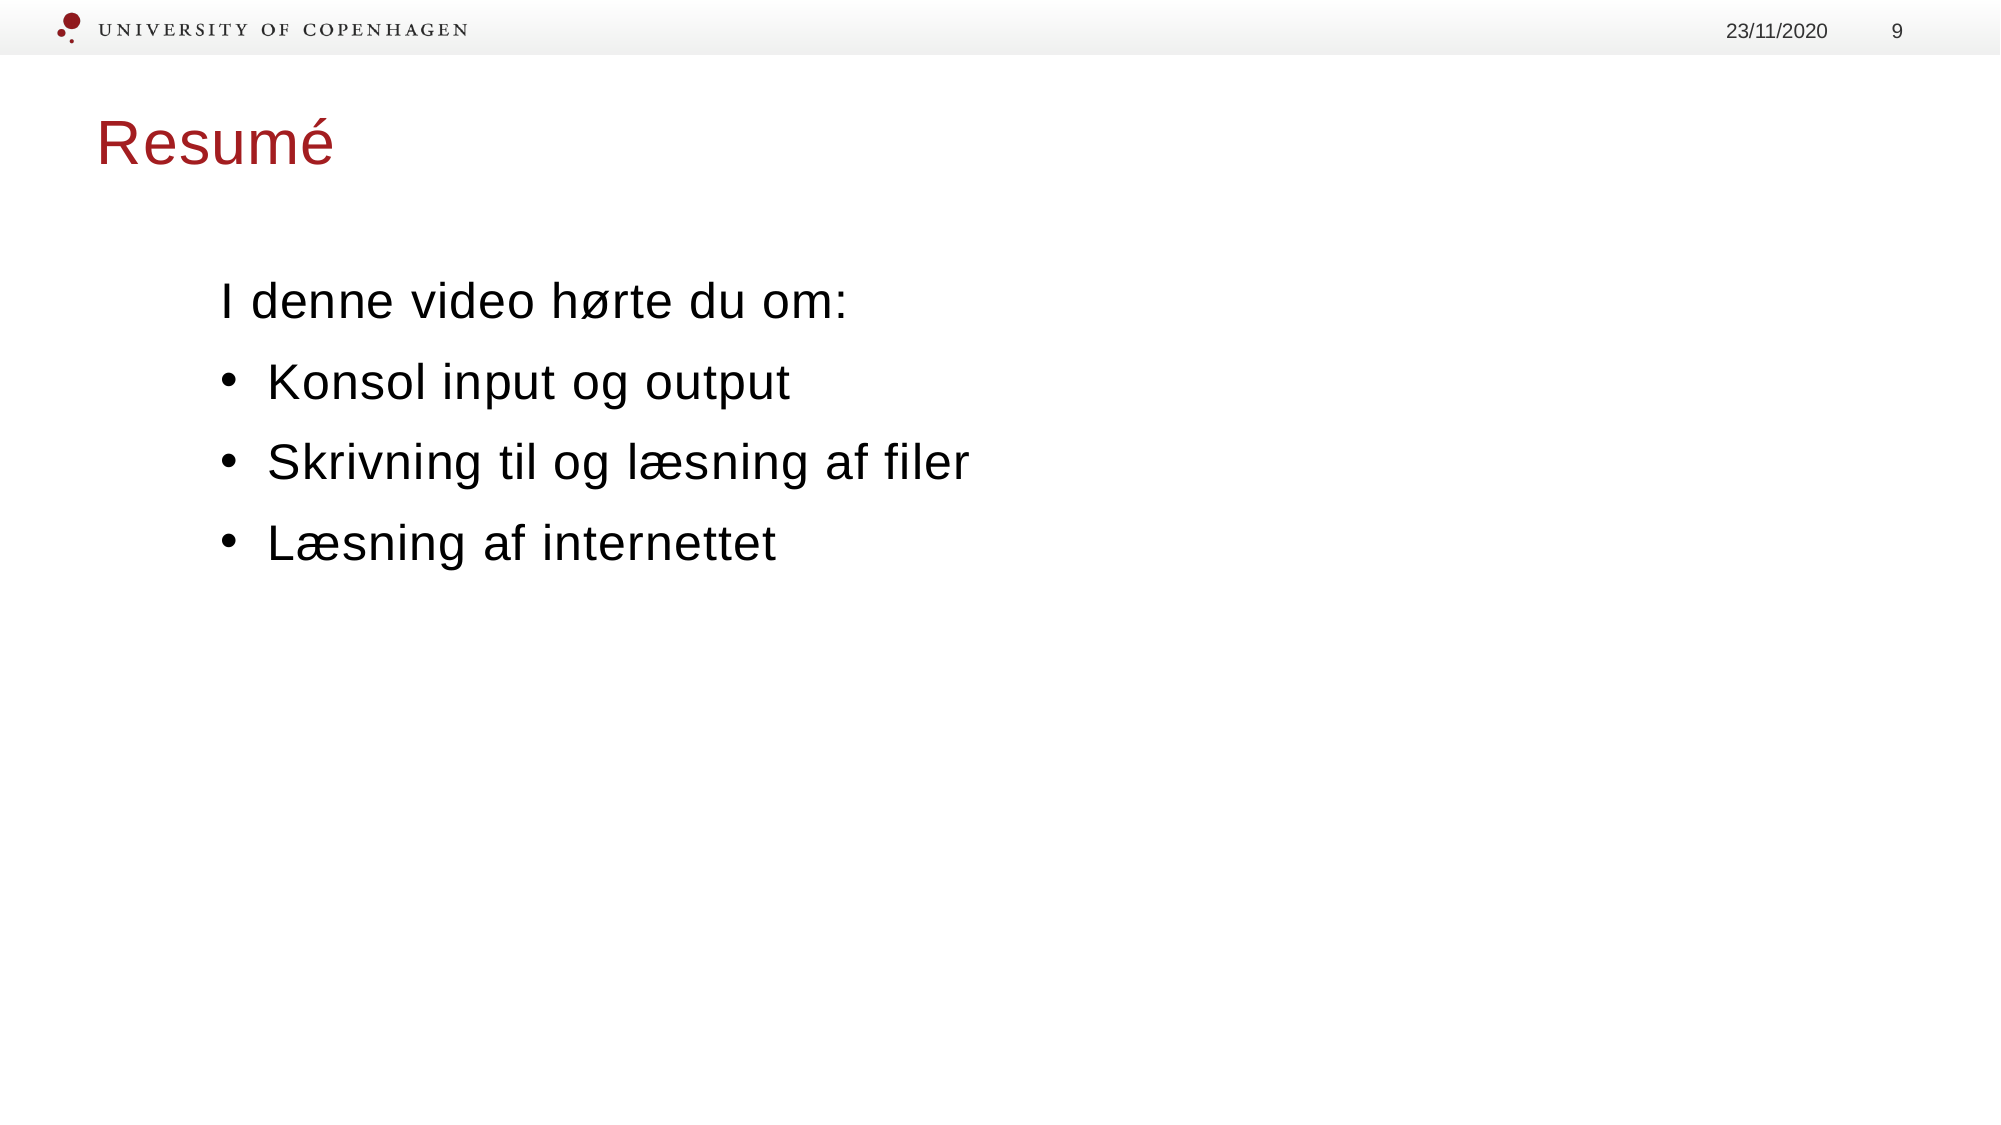

23/11/2020
9
# Resumé
I denne video hørte du om:
Konsol input og output
Skrivning til og læsning af filer
Læsning af internettet